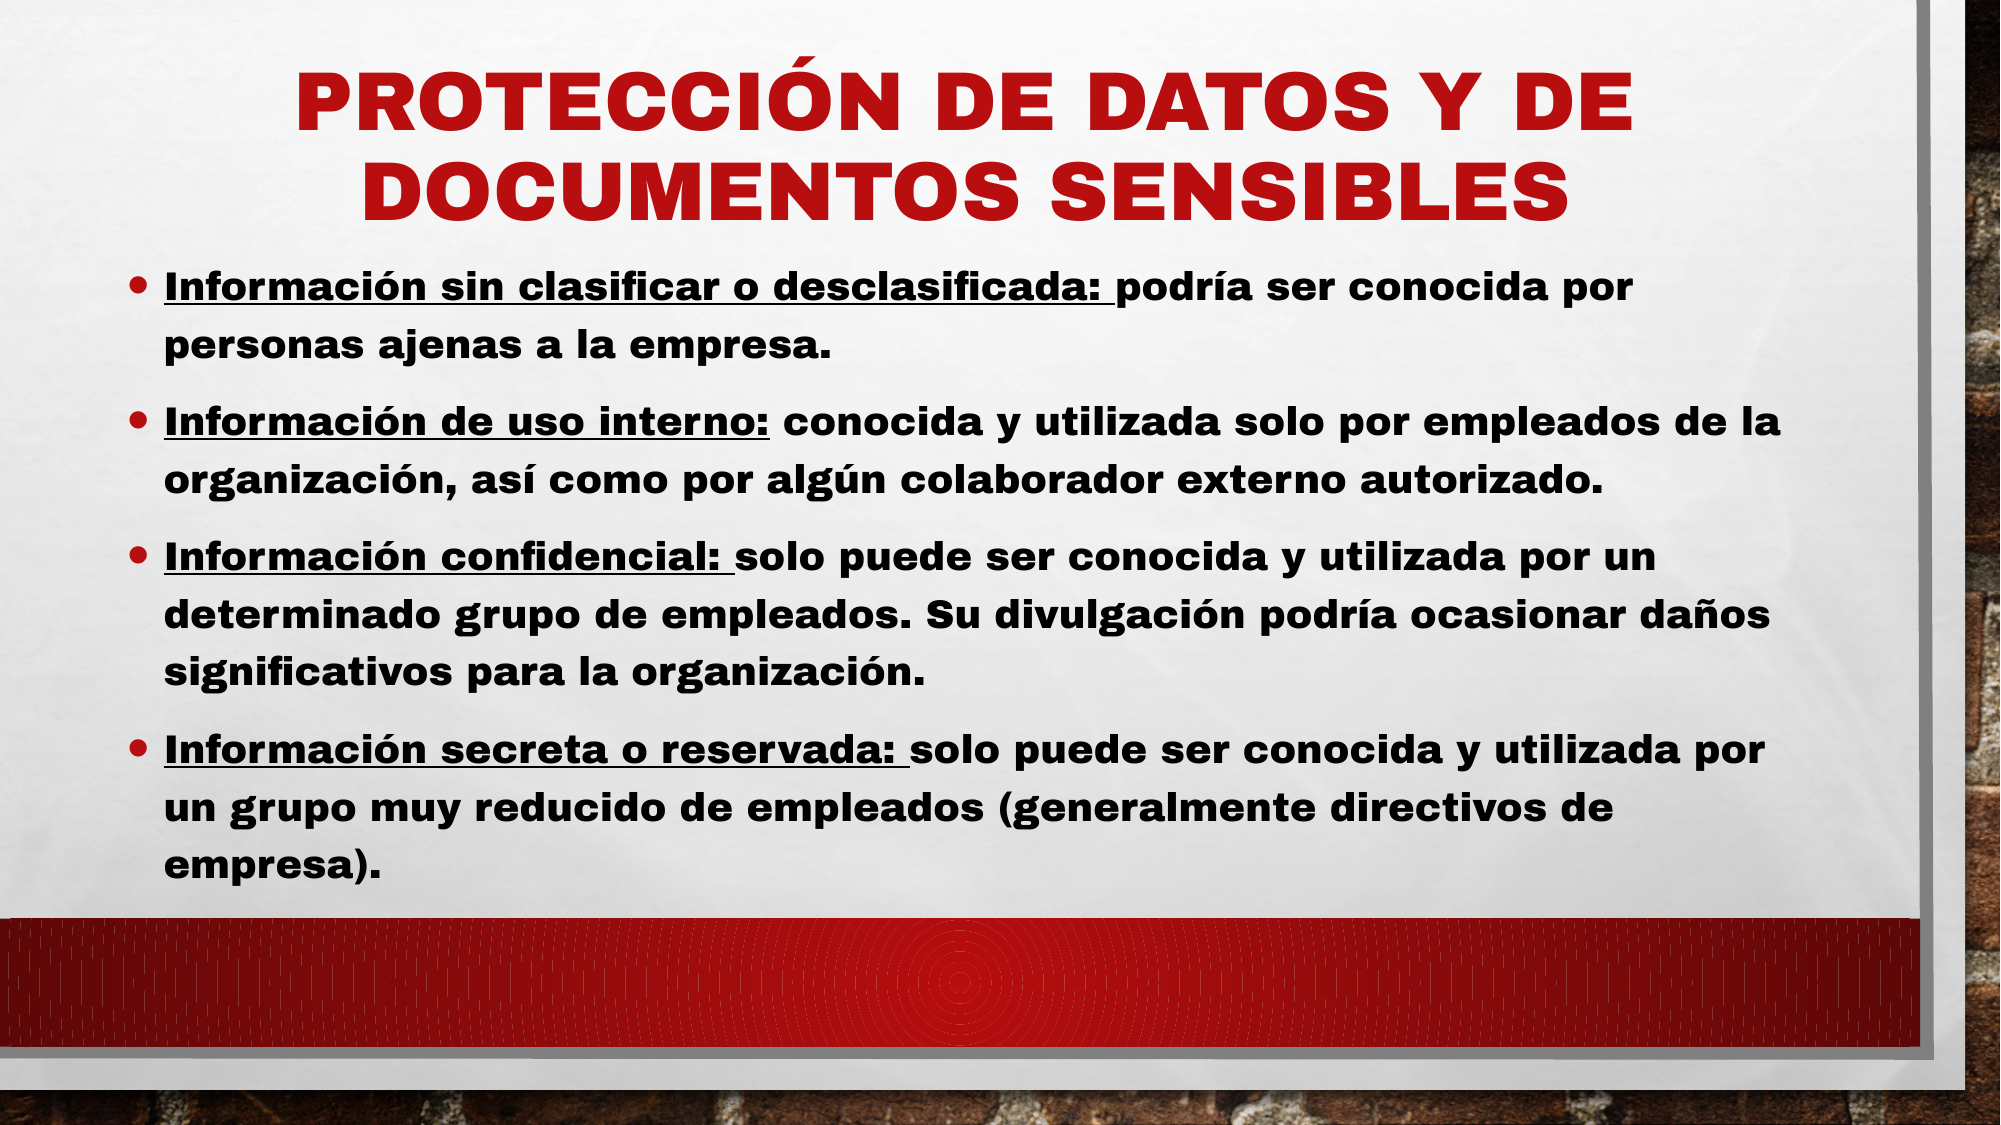

# Protección de datos y de documentos sensibles
Información sin clasificar o desclasificada: podría ser conocida por personas ajenas a la empresa.
Información de uso interno: conocida y utilizada solo por empleados de la organización, así como por algún colaborador externo autorizado.
Información confidencial: solo puede ser conocida y utilizada por un determinado grupo de empleados. Su divulgación podría ocasionar daños significativos para la organización.
Información secreta o reservada: solo puede ser conocida y utilizada por un grupo muy reducido de empleados (generalmente directivos de empresa).